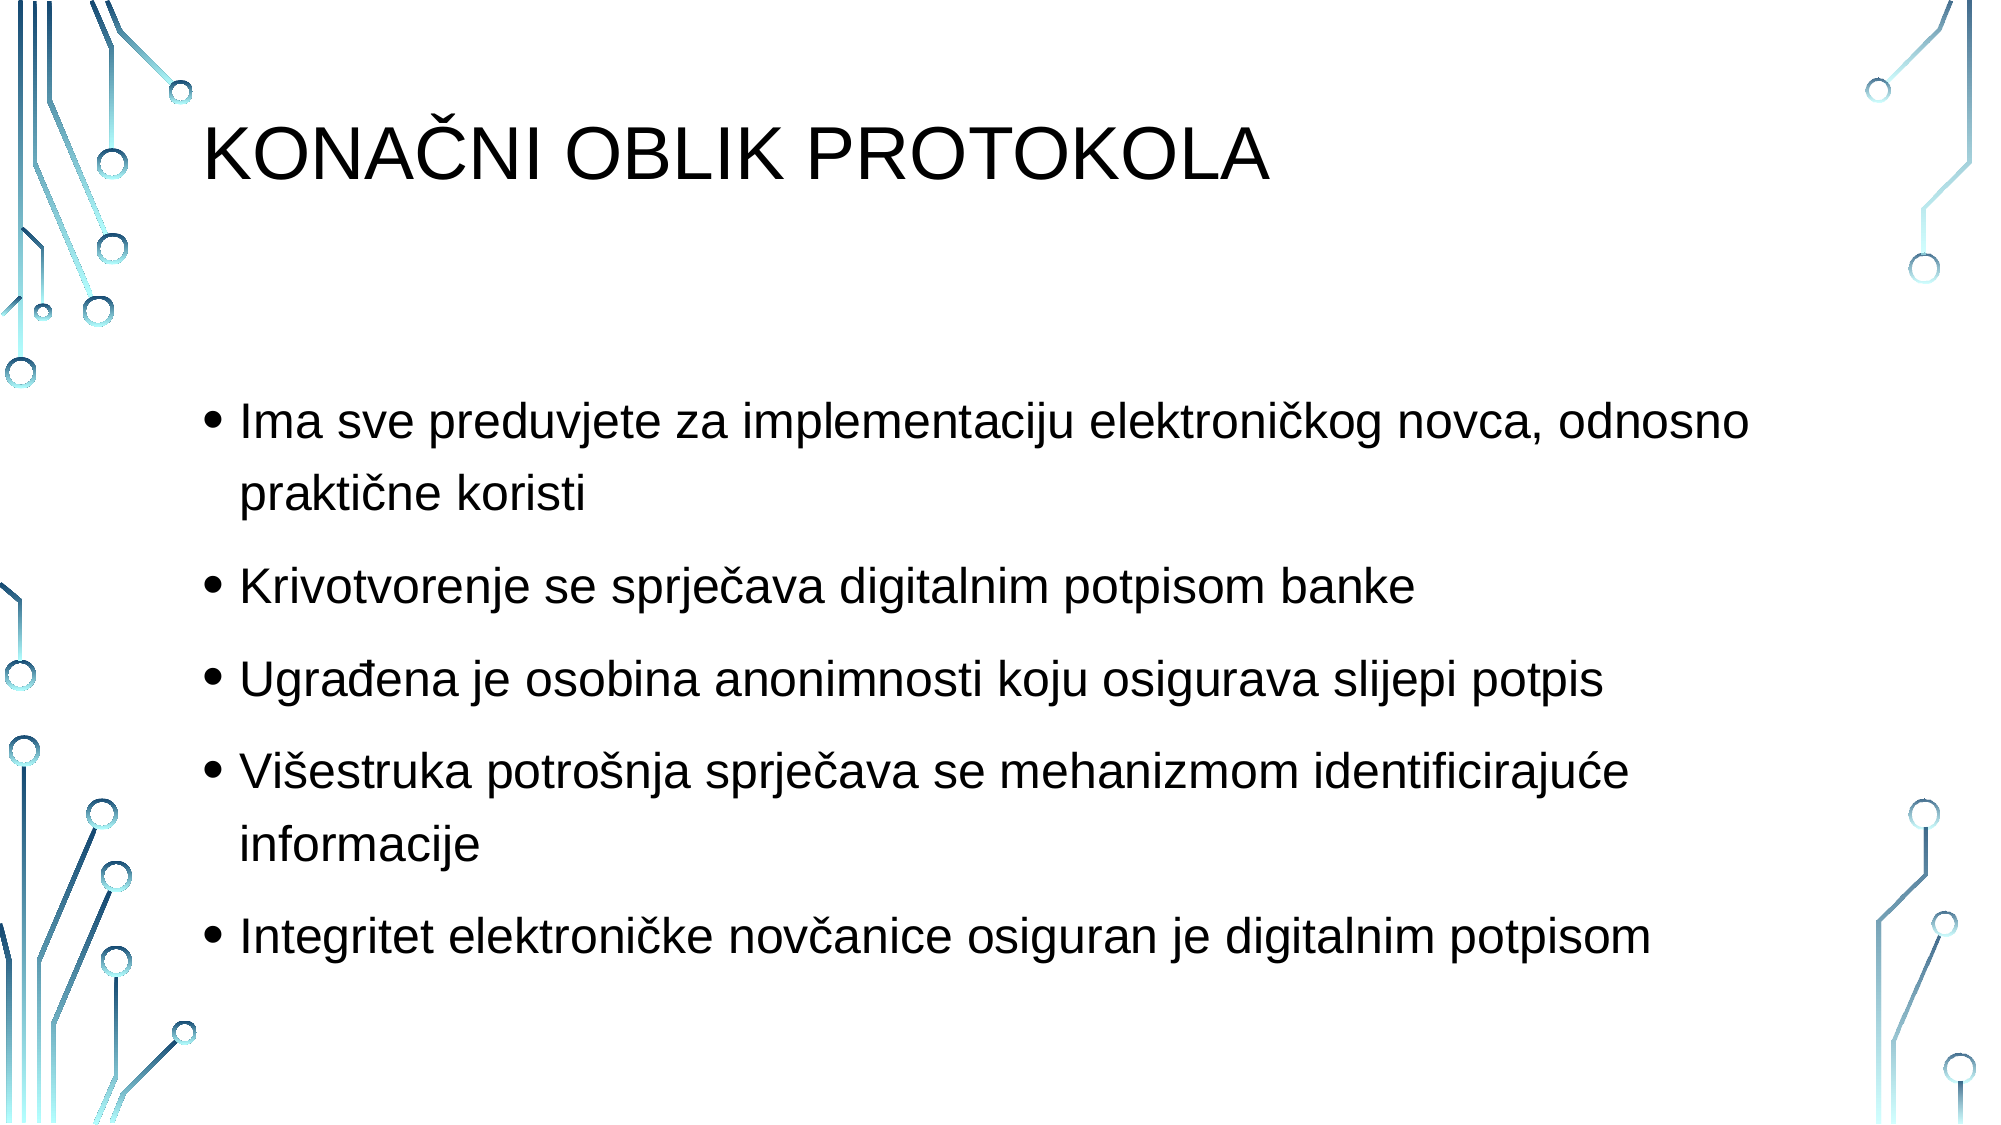

# Konačni oblik protokola
Ima sve preduvjete za implementaciju elektroničkog novca, odnosno praktične koristi
Krivotvorenje se sprječava digitalnim potpisom banke
Ugrađena je osobina anonimnosti koju osigurava slijepi potpis
Višestruka potrošnja sprječava se mehanizmom identificirajuće informacije
Integritet elektroničke novčanice osiguran je digitalnim potpisom